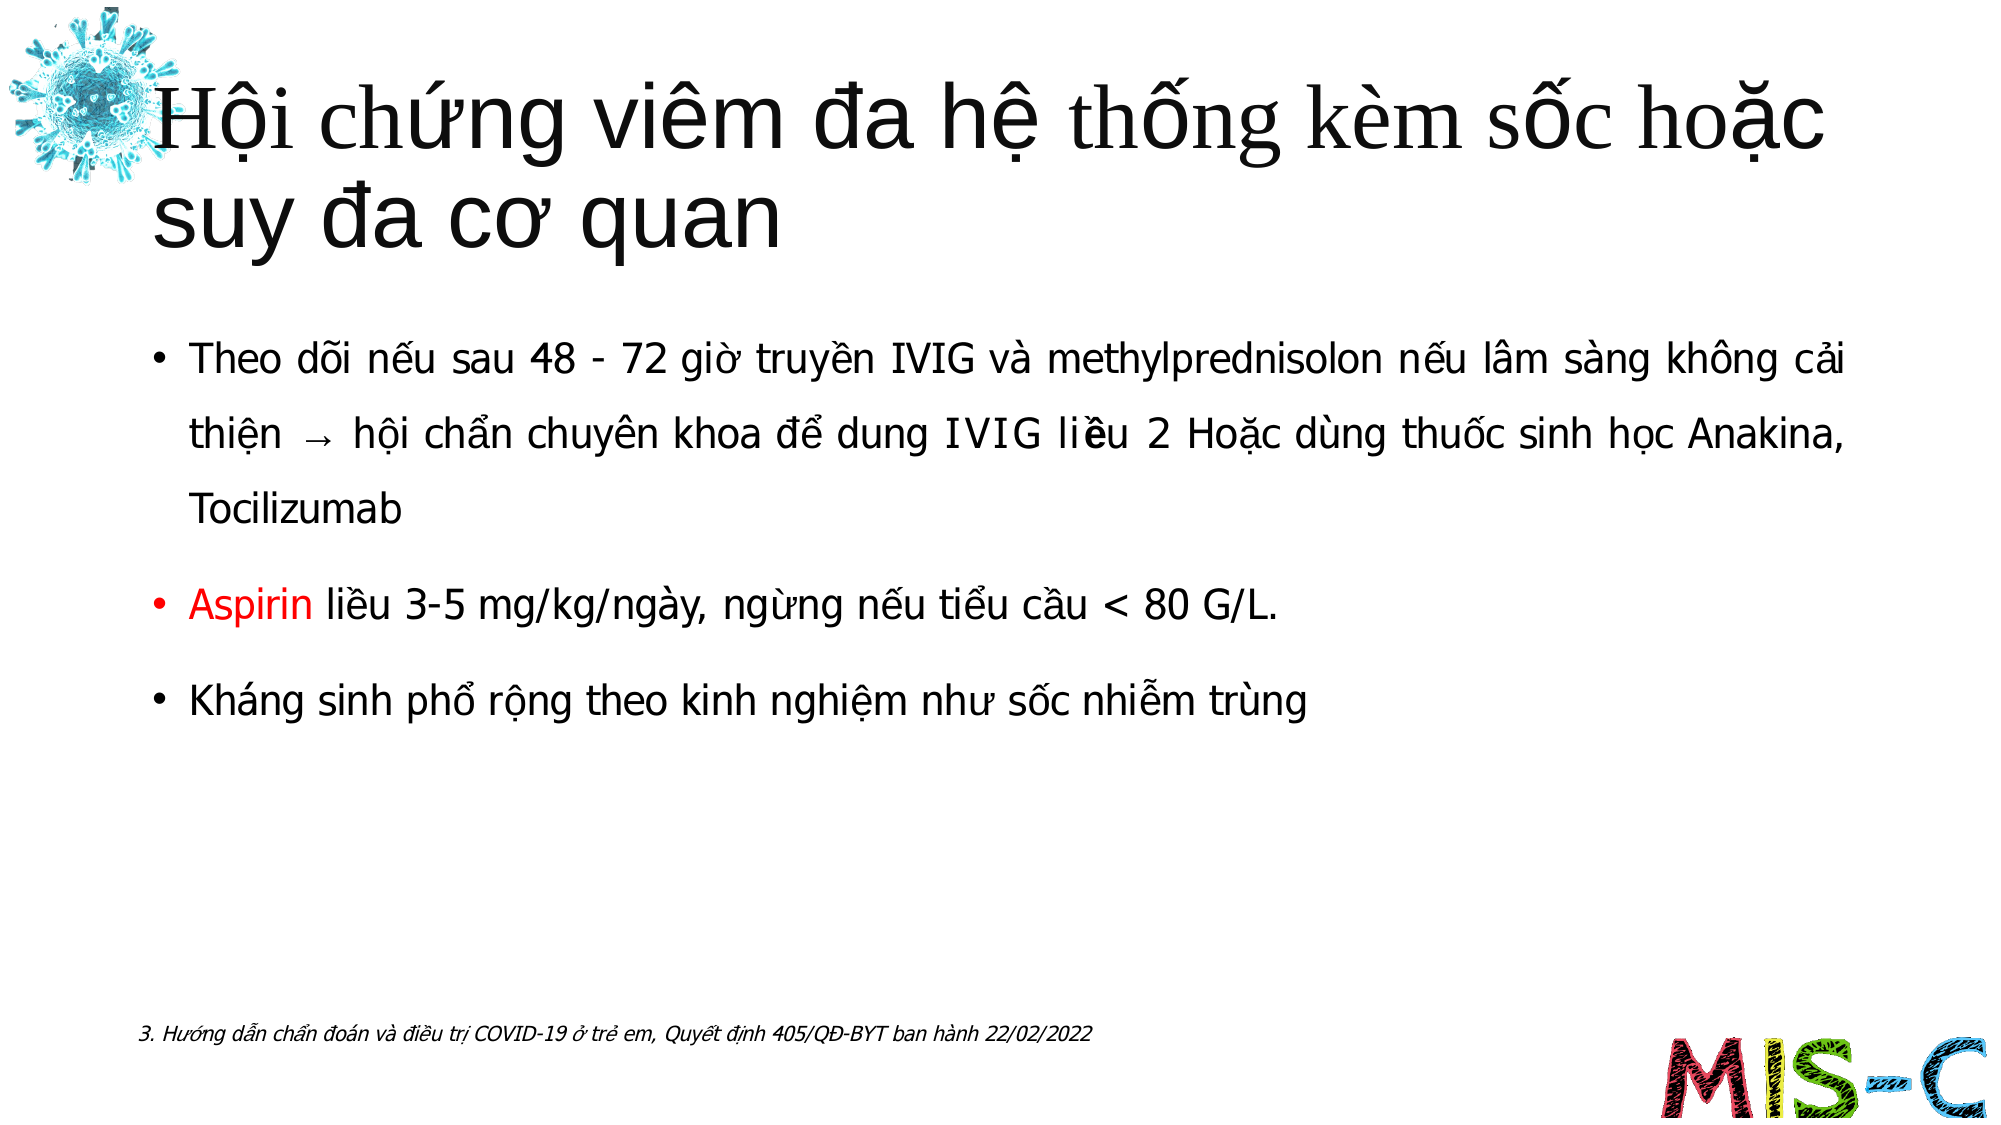

# Hội chứng viêm đa hệ thống kèm sốc hoặc suy đa cơ quan
Theo dõi nếu sau 48 - 72 giờ truyền IVIG và methylprednisolon nếu lâm sàng không cải thiện → hội chẩn chuyên khoa để dung IVIG liều 2 Hoặc dùng thuốc sinh học Anakina, Tocilizumab
Aspirin liều 3-5 mg/kg/ngày, ngừng nếu tiểu cầu < 80 G/L.
Kháng sinh phổ rộng theo kinh nghiệm như sốc nhiễm trùng

3. Hướng dẫn chẩn đoán và điều trị COVID-19 ở trẻ em, Quyết định 405/QĐ-BYT ban hành 22/02/2022